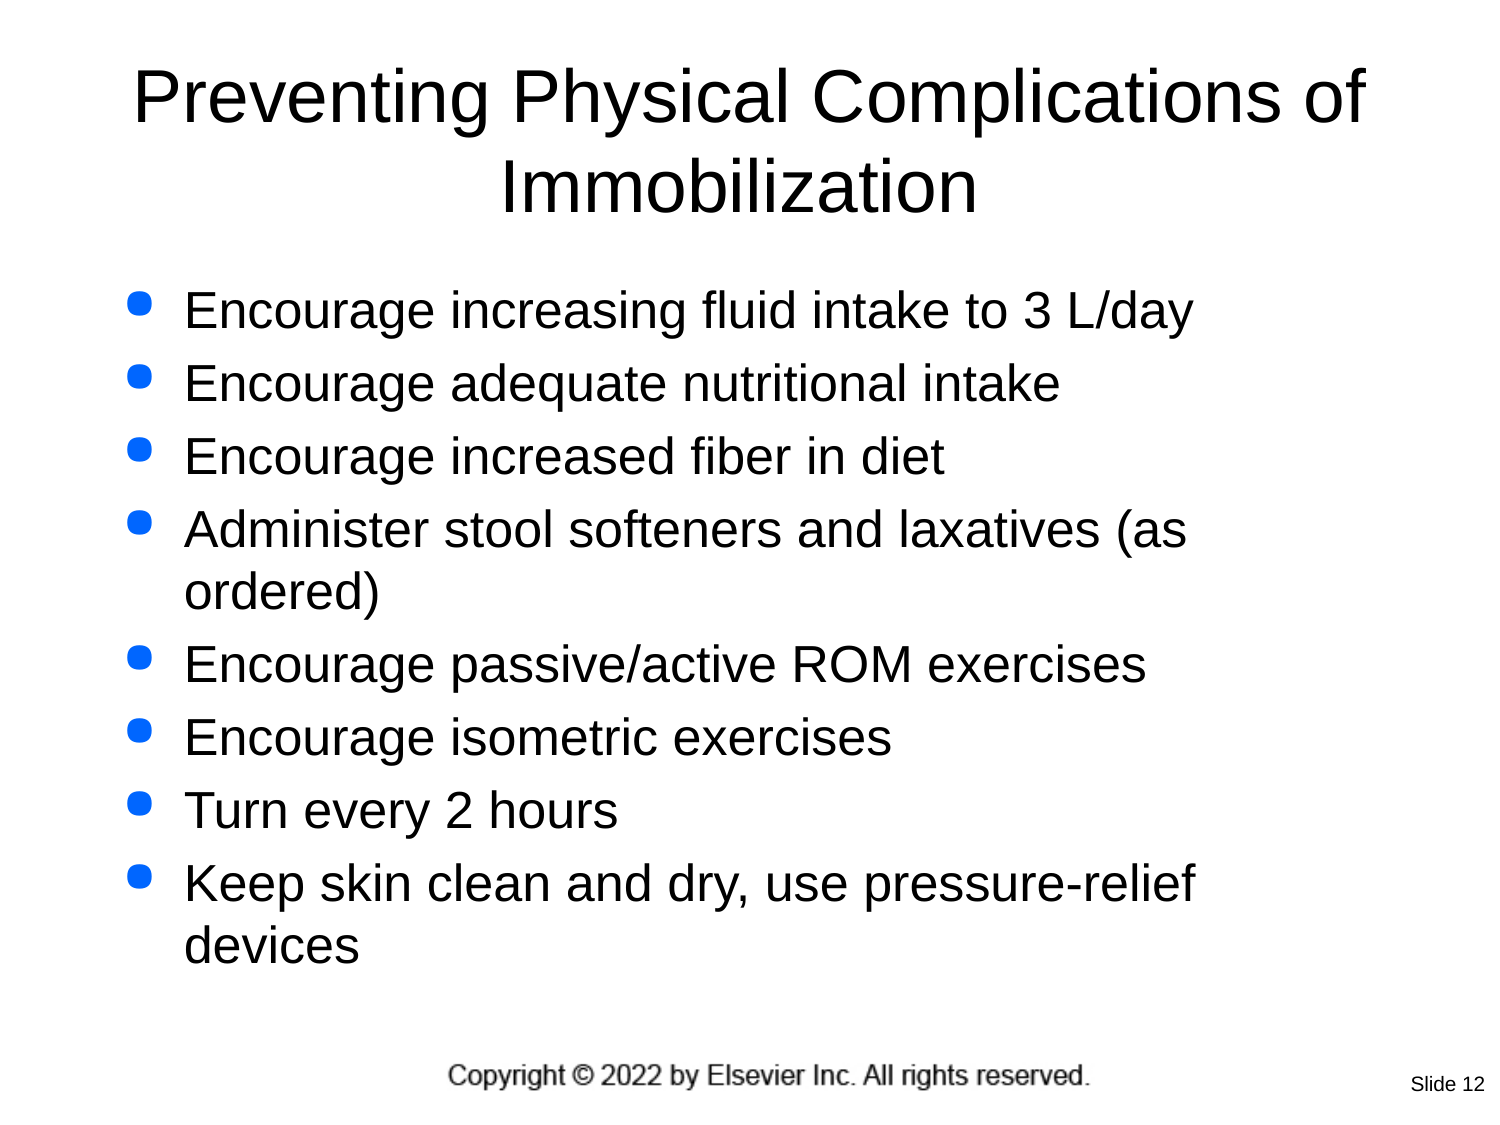

# Preventing Physical Complications of Immobilization
Encourage increasing fluid intake to 3 L/day
Encourage adequate nutritional intake
Encourage increased fiber in diet
Administer stool softeners and laxatives (as ordered)
Encourage passive/active ROM exercises
Encourage isometric exercises
Turn every 2 hours
Keep skin clean and dry, use pressure-relief devices
Slide 12